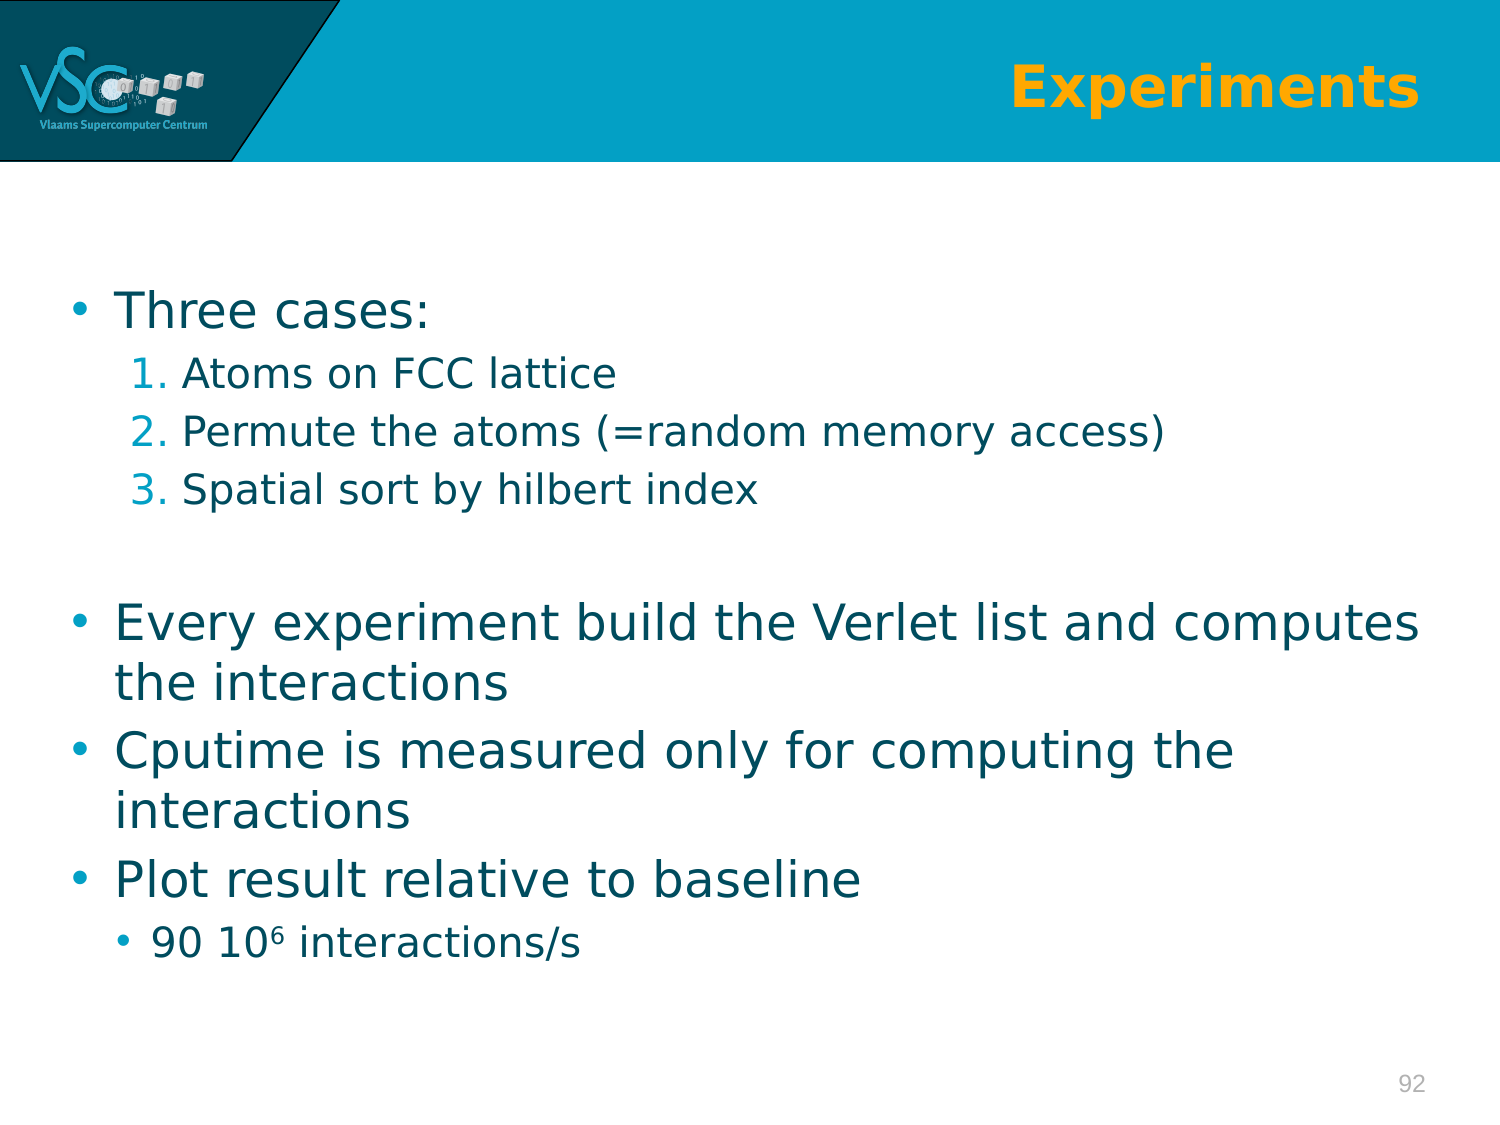

# Experiments
Three cases:
Atoms on FCC lattice
Permute the atoms (=random memory access)
Spatial sort by hilbert index

Every experiment build the Verlet list and computes the interactions
Cputime is measured only for computing the interactions
Plot result relative to baseline
90 106 interactions/s
92